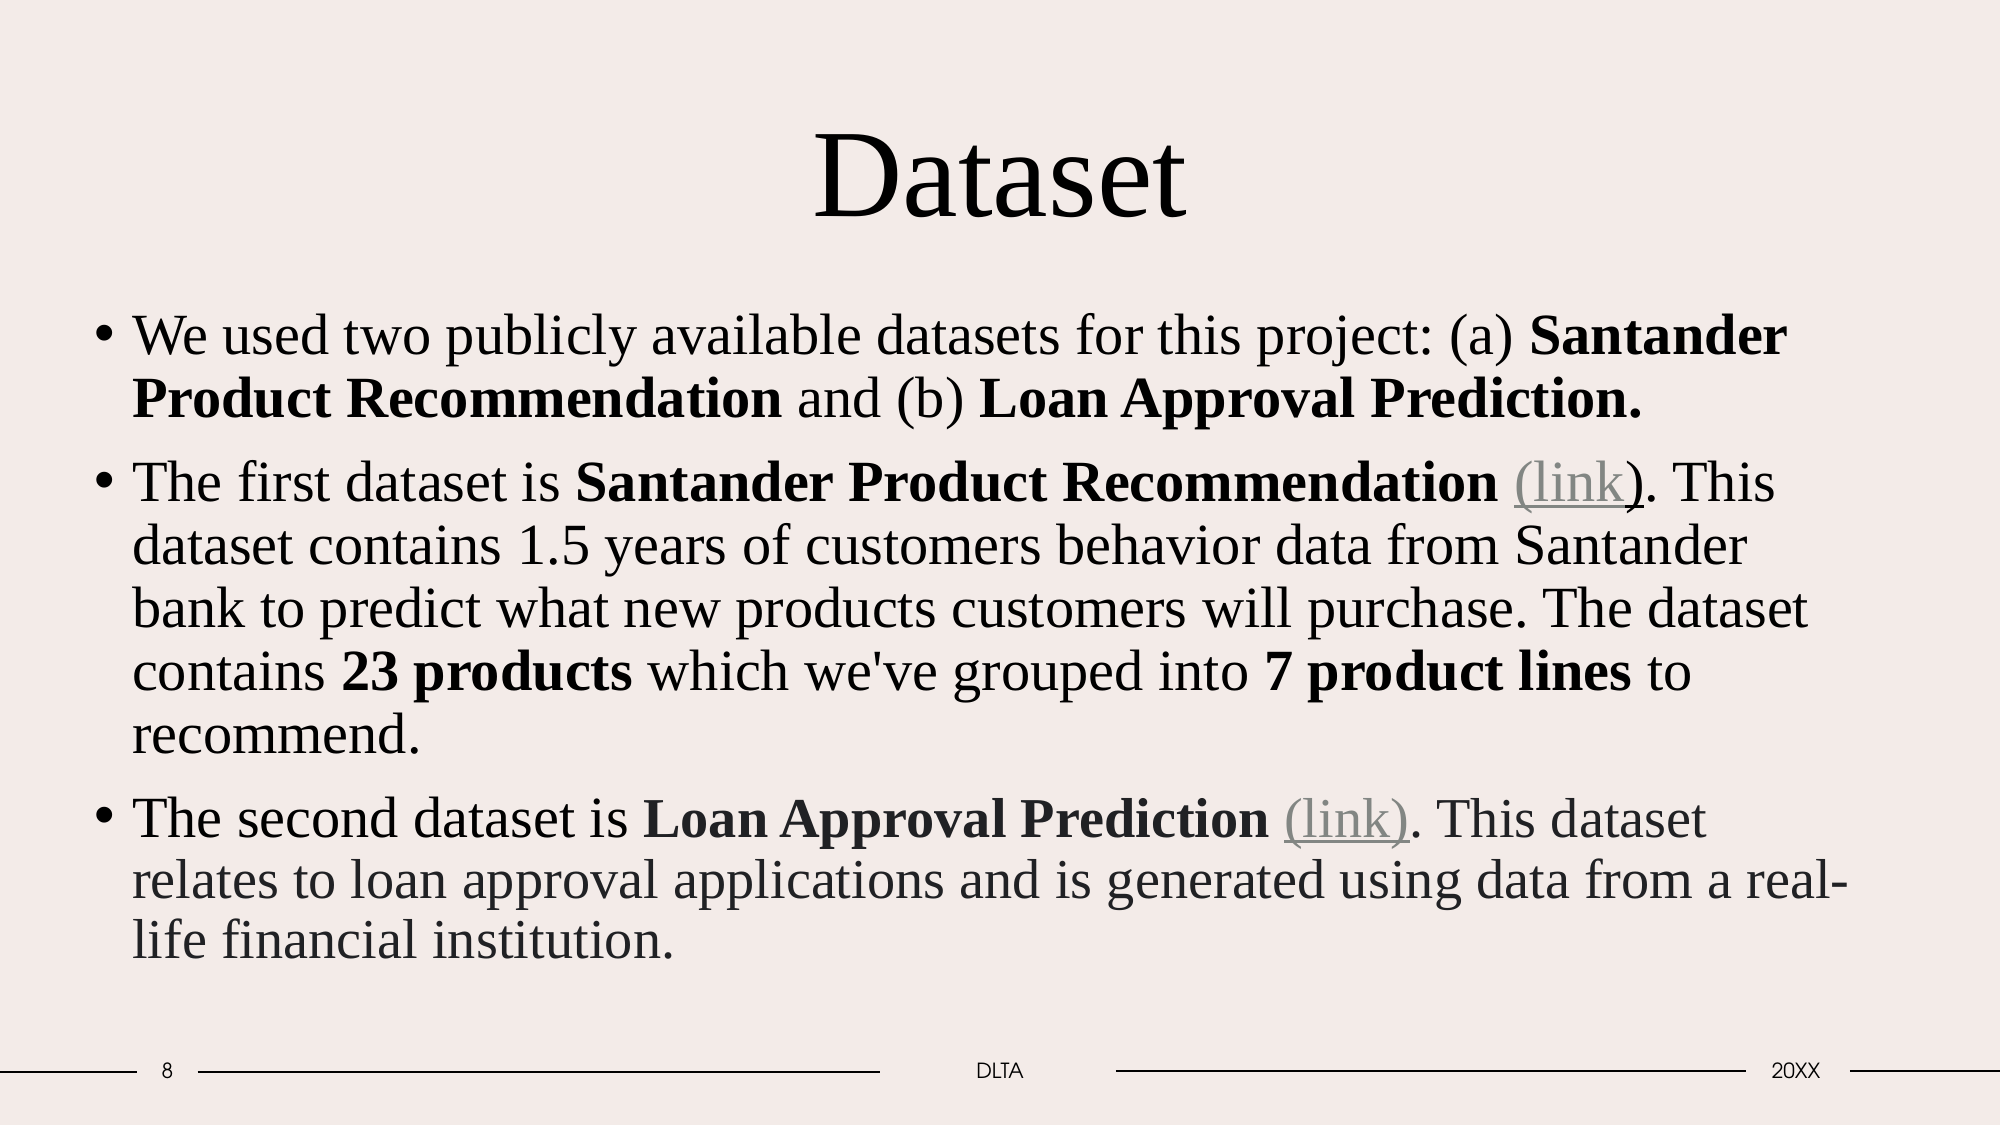

# Dataset
We used two publicly available datasets for this project: (a) Santander Product Recommendation and (b) Loan Approval Prediction.
The first dataset is Santander Product Recommendation (link). This dataset contains 1.5 years of customers behavior data from Santander bank to predict what new products customers will purchase. The dataset contains 23 products which we've grouped into 7 product lines to recommend.
The second dataset is Loan Approval Prediction (link). This dataset relates to loan approval applications and is generated using data from a real-life financial institution.

8
DLTA
20XX